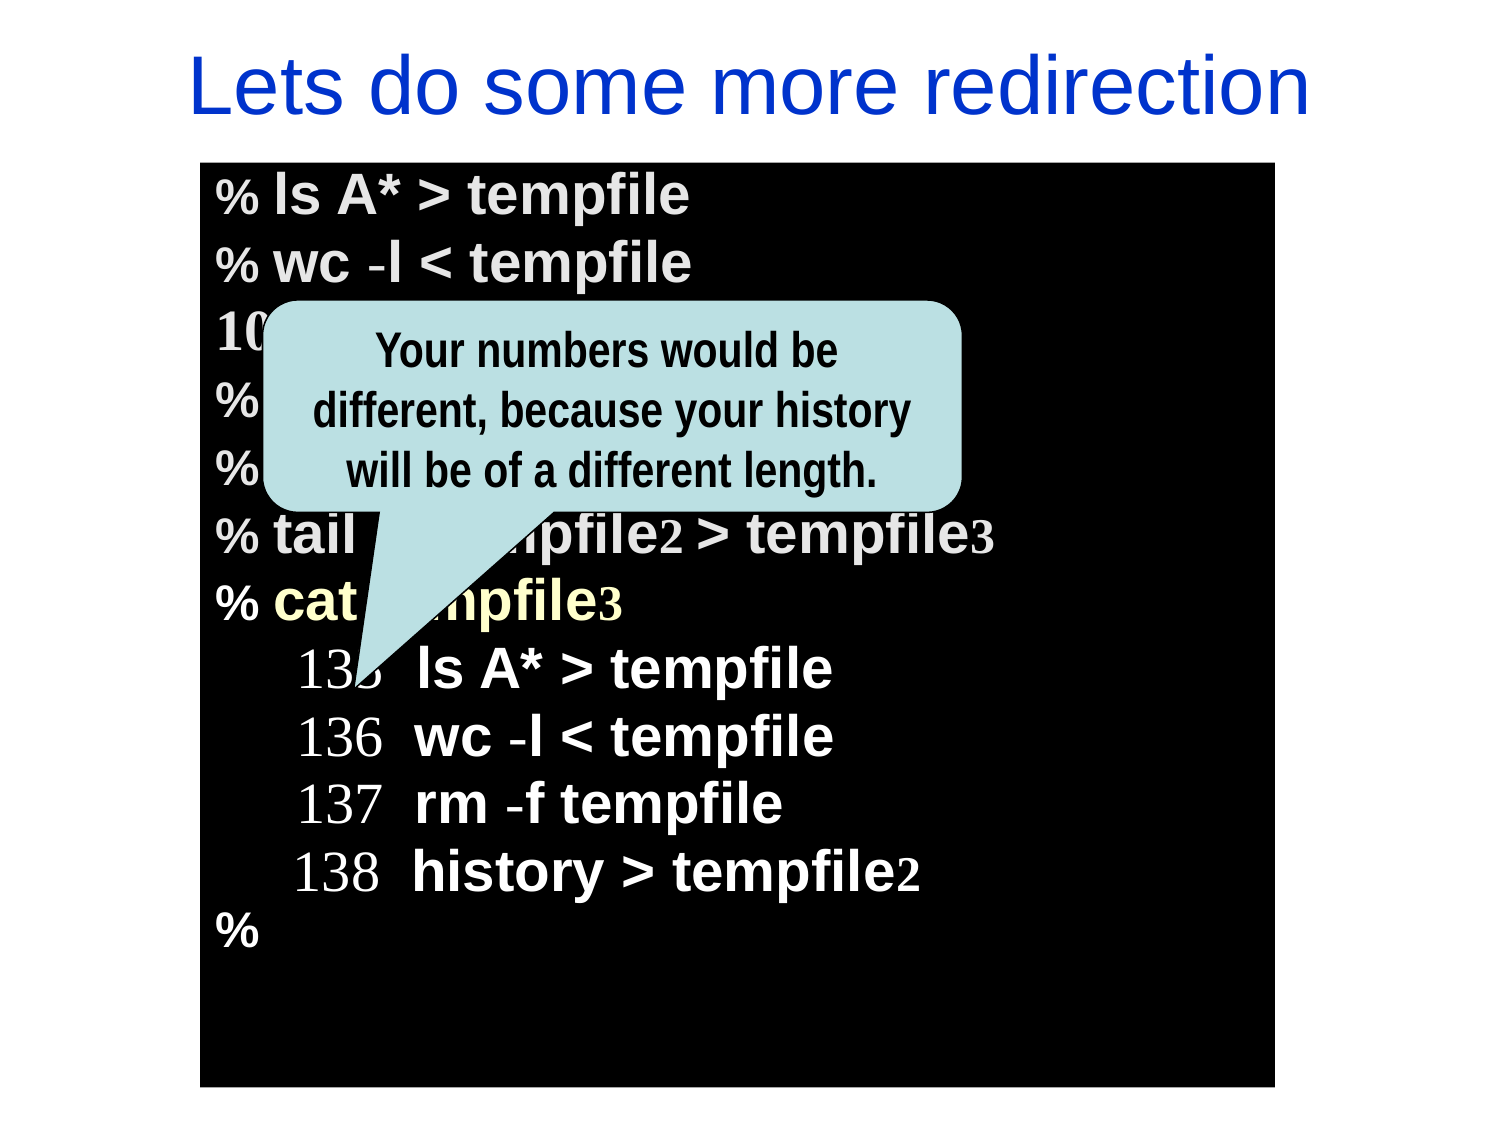

Lets do some more redirection
% ls A* > tempfile
% wc -l < tempfile
10
% rm -f tempfile
% history > tempfile2
% tail -4 tempfile2 > tempfile3
% cat tempfile3
     135  ls A* > tempfile
     136  wc -l < tempfile
     137  rm -f tempfile
     138  history > tempfile2
% head -4 tempfile3 > tempfile4
%
Your numbers would be
different, because your history will be of a different length.